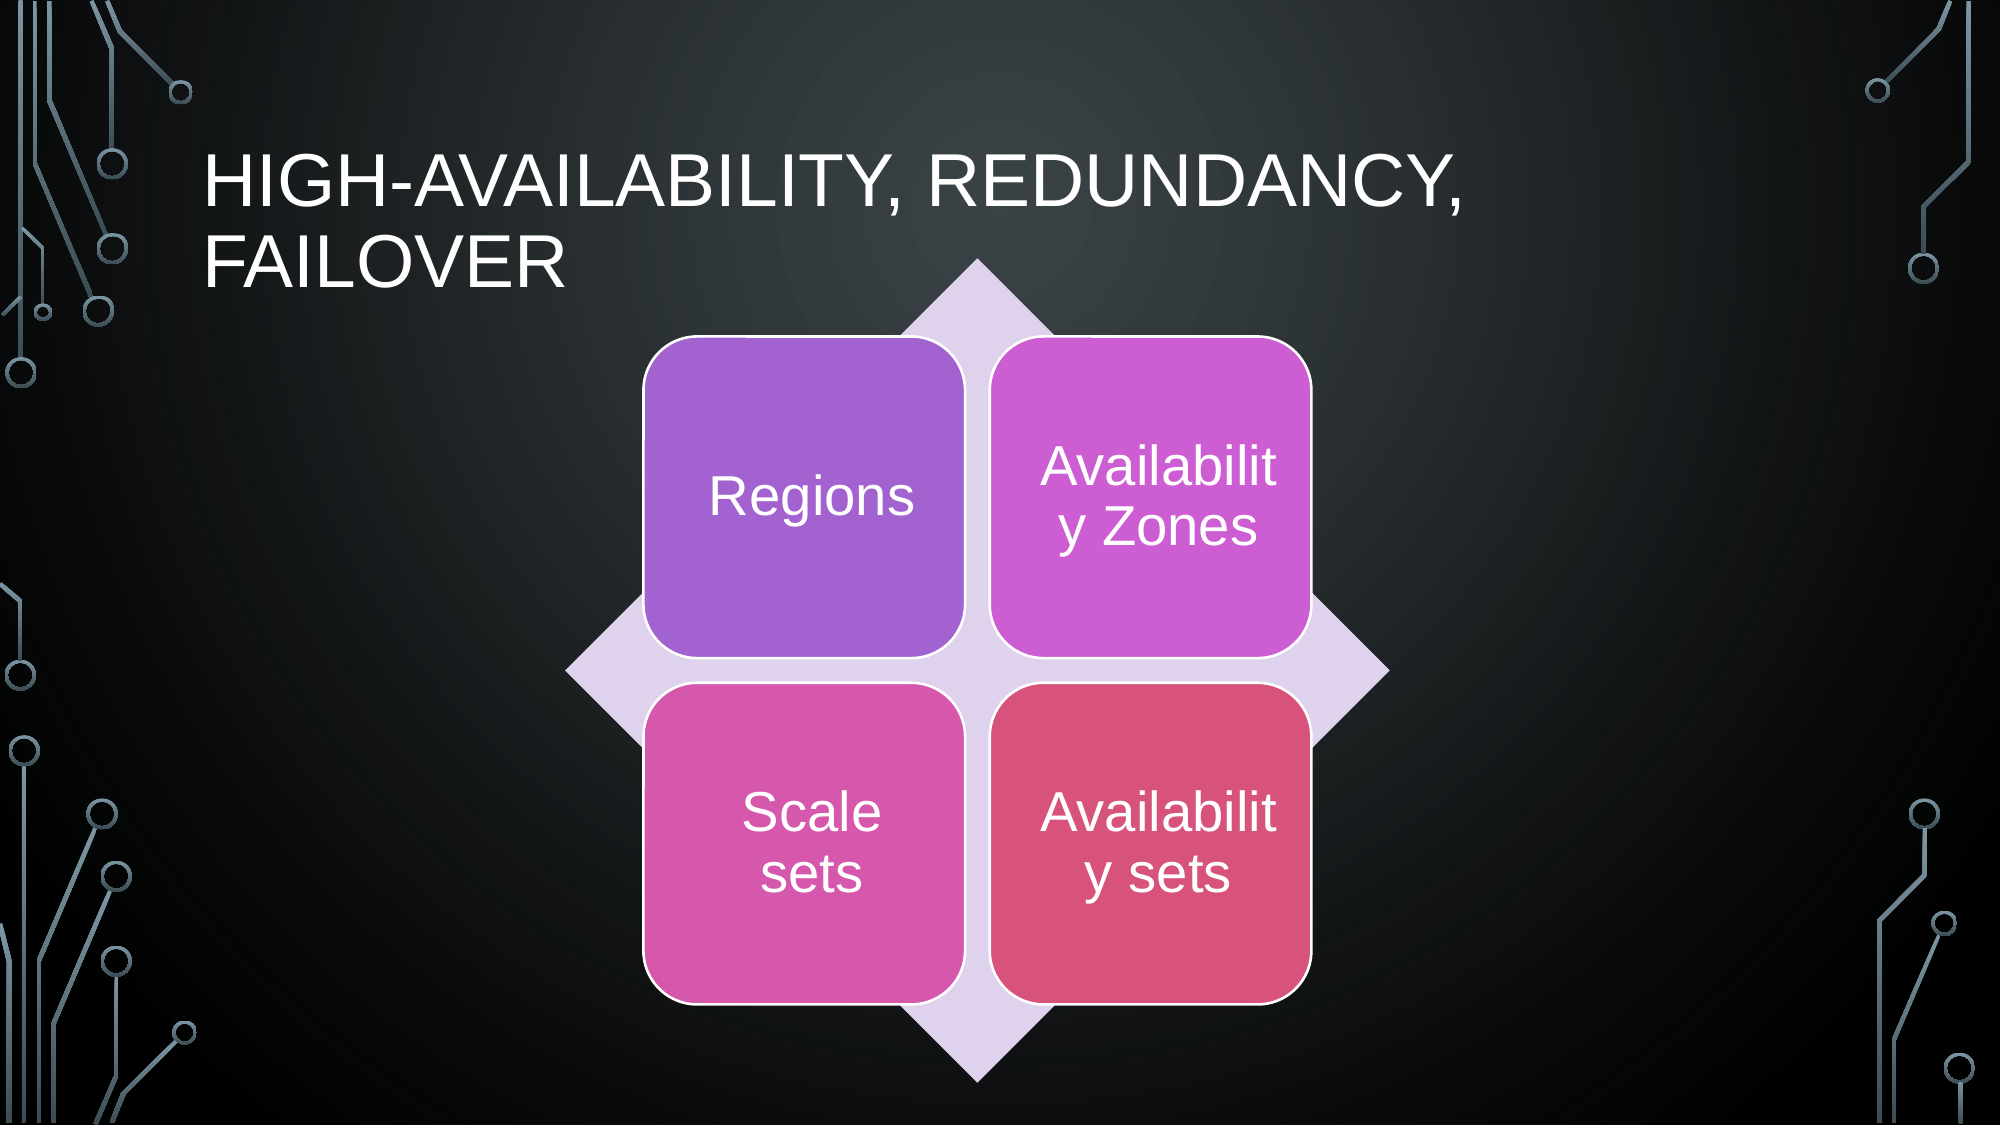

# High-Availability, Redundancy, Failover
Regions
Availability Zones
Scale sets
Availability sets